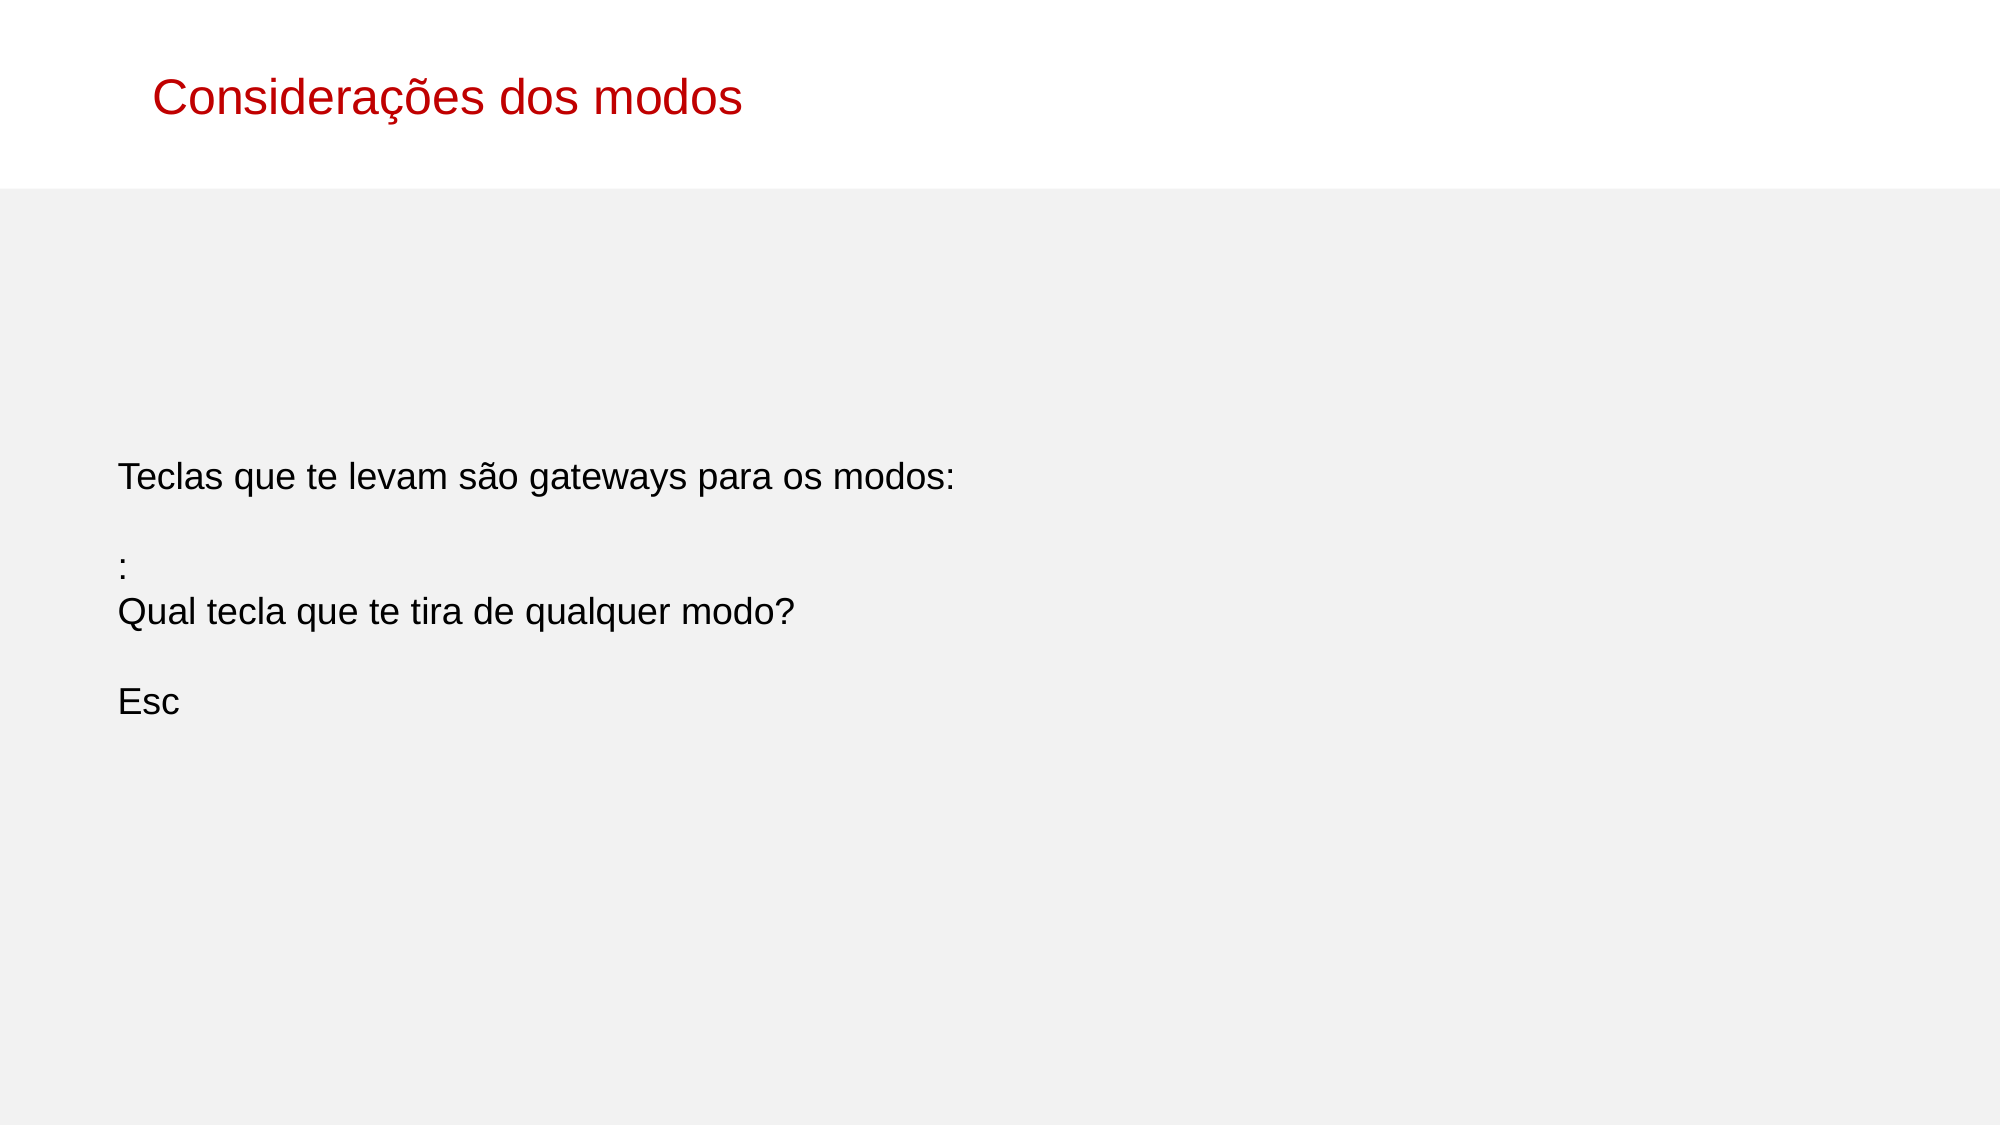

Considerações dos modos
Teclas que te levam são gateways para os modos:

:
Qual tecla que te tira de qualquer modo?

Esc